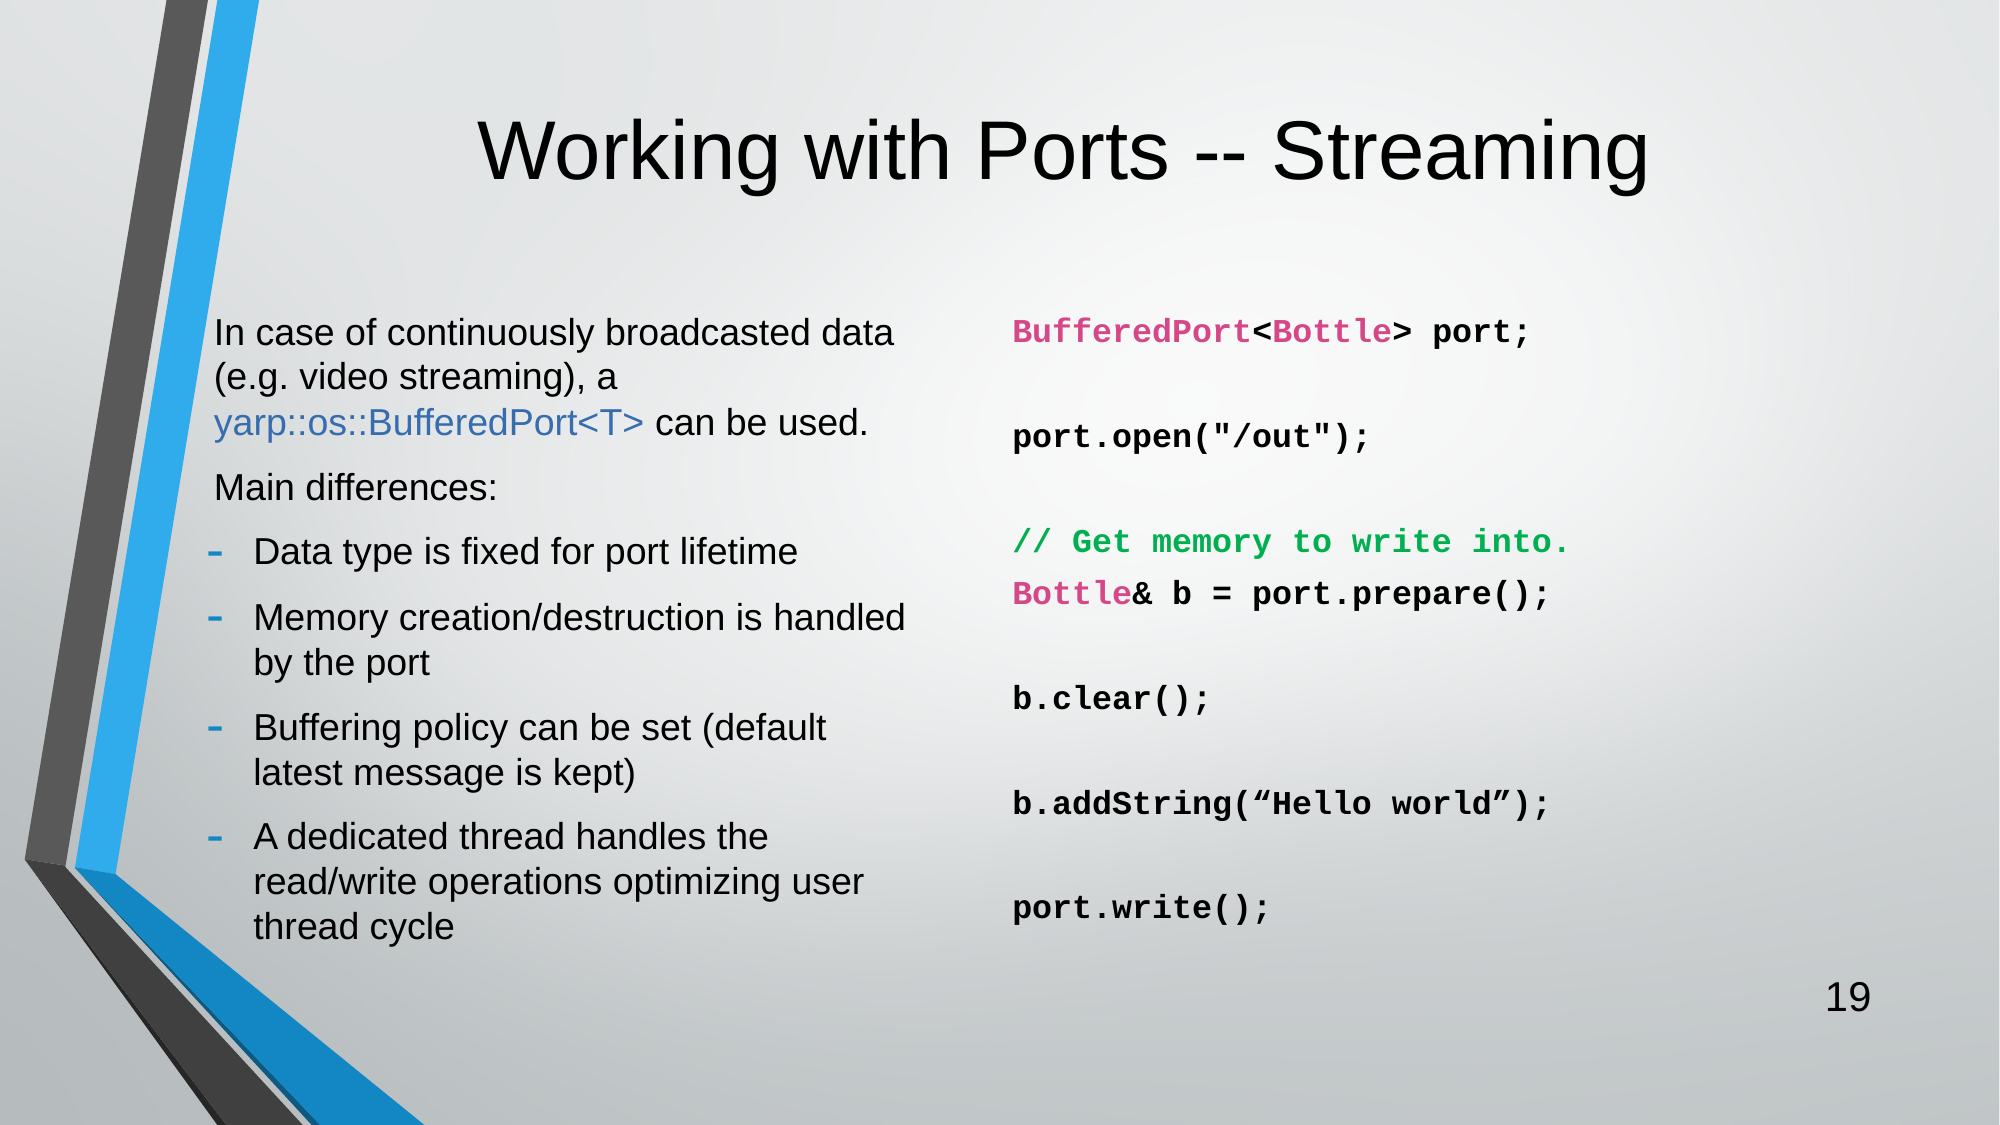

# Working with Ports -- Streaming
In case of continuously broadcasted data (e.g. video streaming), a yarp::os::BufferedPort<T> can be used.
Main differences:
Data type is fixed for port lifetime
Memory creation/destruction is handled by the port
Buffering policy can be set (default latest message is kept)
A dedicated thread handles the read/write operations optimizing user thread cycle

BufferedPort<Bottle> port;

port.open("/out");

// Get memory to write into.
Bottle& b = port.prepare();

b.clear();

b.addString(“Hello world”);

port.write();

19